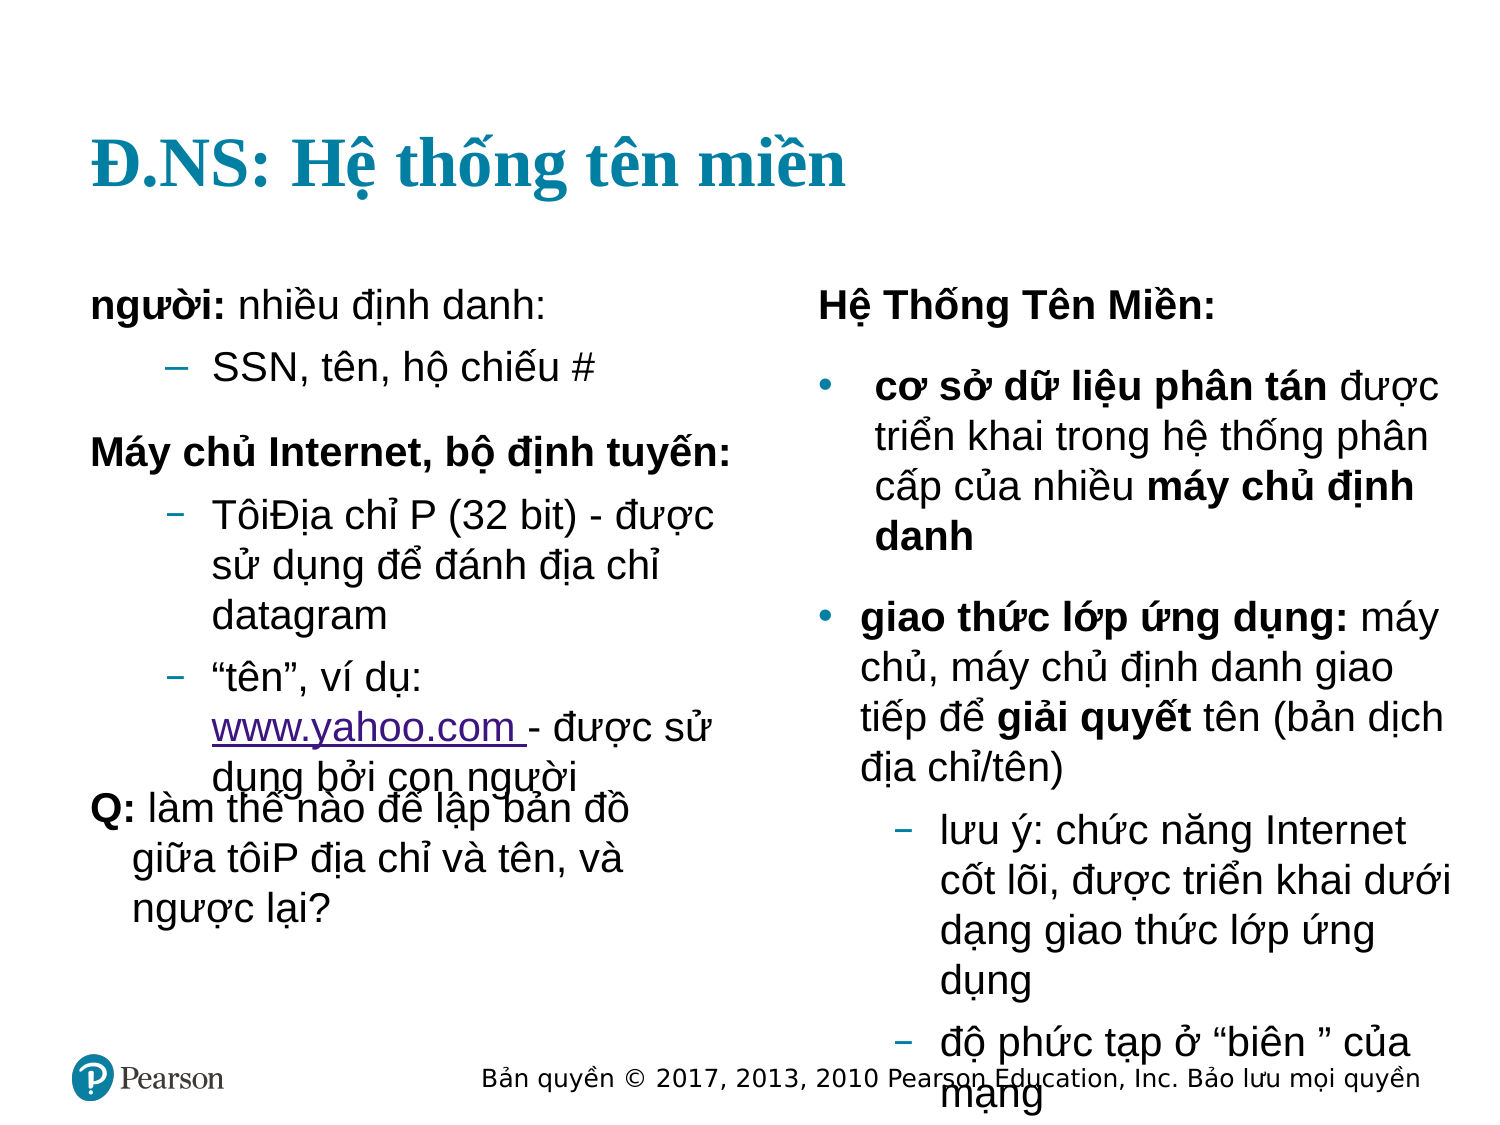

# Đ. N S: Hệ thống tên miền
người: nhiều định danh:
S S N, tên, hộ chiếu #
Hệ Thống Tên Miền:
cơ sở dữ liệu phân tán được triển khai trong hệ thống phân cấp của nhiều máy chủ định danh
giao thức lớp ứng dụng: máy chủ, máy chủ định danh giao tiếp để giải quyết tên (bản dịch địa chỉ/tên)
lưu ý: chức năng Internet cốt lõi, được triển khai dưới dạng giao thức lớp ứng dụng
độ phức tạp ở “biên ” của mạng
Máy chủ Internet, bộ định tuyến:
Tôi Địa chỉ P (32 bit) - được sử dụng để đánh địa chỉ datagram
“tên”, ví dụ: www.yahoo.com - được sử dụng bởi con người
Q: làm thế nào để lập bản đồ giữa tôi P địa chỉ và tên, và ngược lại?